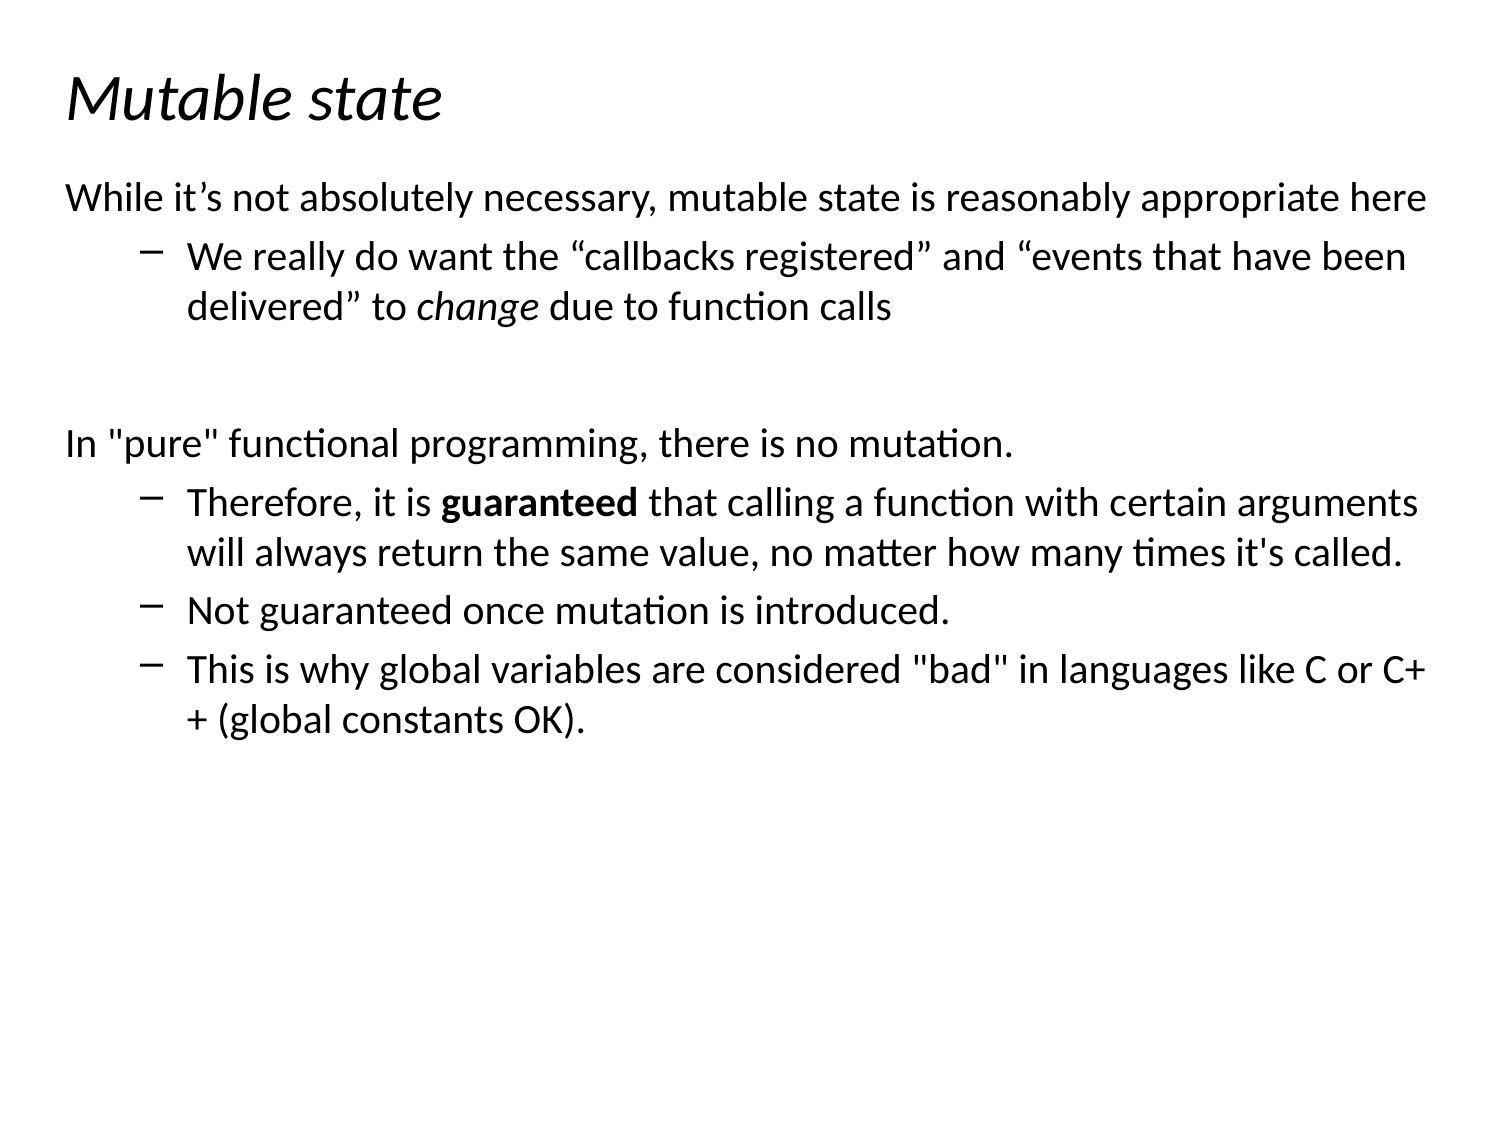

# Mutable state
While it’s not absolutely necessary, mutable state is reasonably appropriate here
We really do want the “callbacks registered” and “events that have been delivered” to change due to function calls

In "pure" functional programming, there is no mutation.
Therefore, it is guaranteed that calling a function with certain arguments will always return the same value, no matter how many times it's called.
Not guaranteed once mutation is introduced.
This is why global variables are considered "bad" in languages like C or C++ (global constants OK).